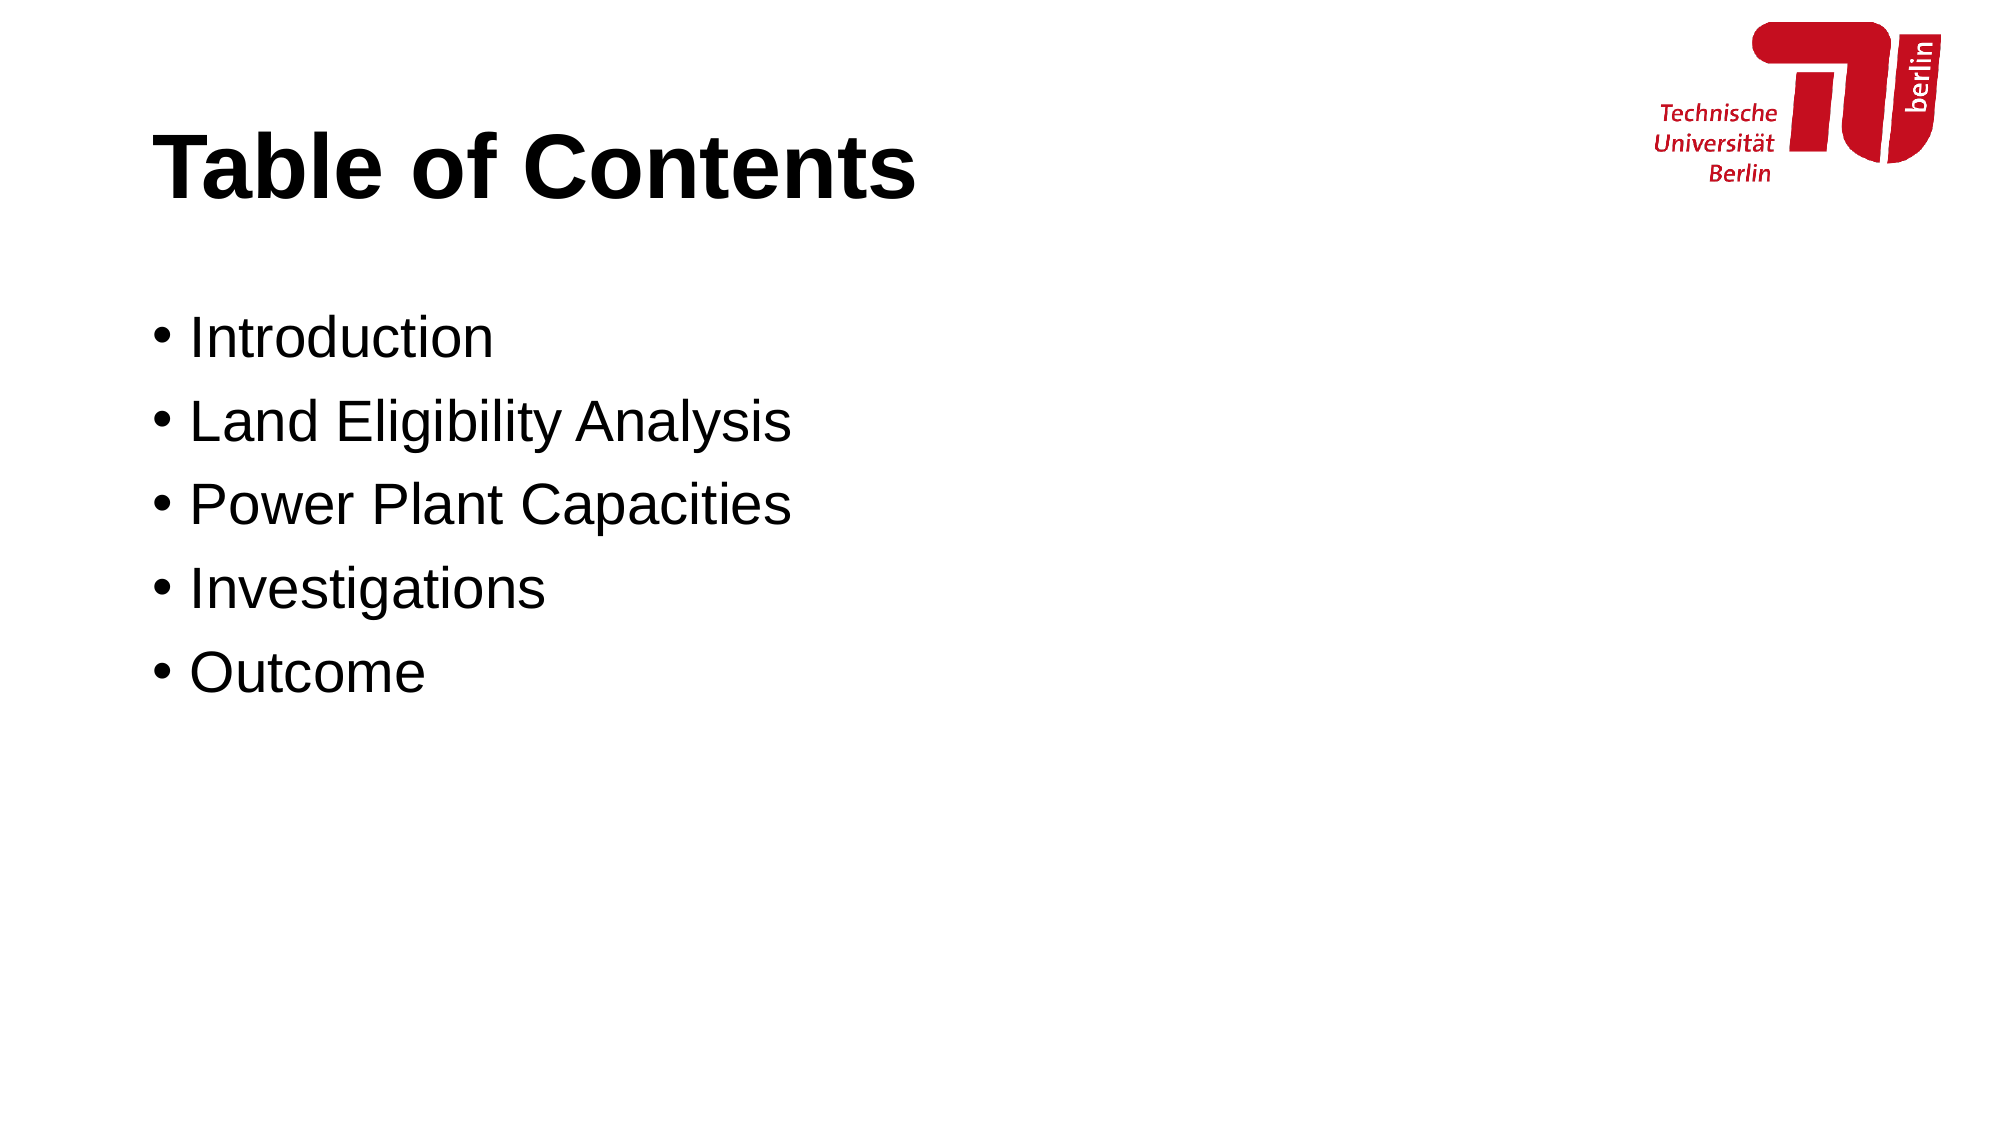

# Table of Contents
Introduction
Land Eligibility Analysis
Power Plant Capacities
Investigations
Outcome